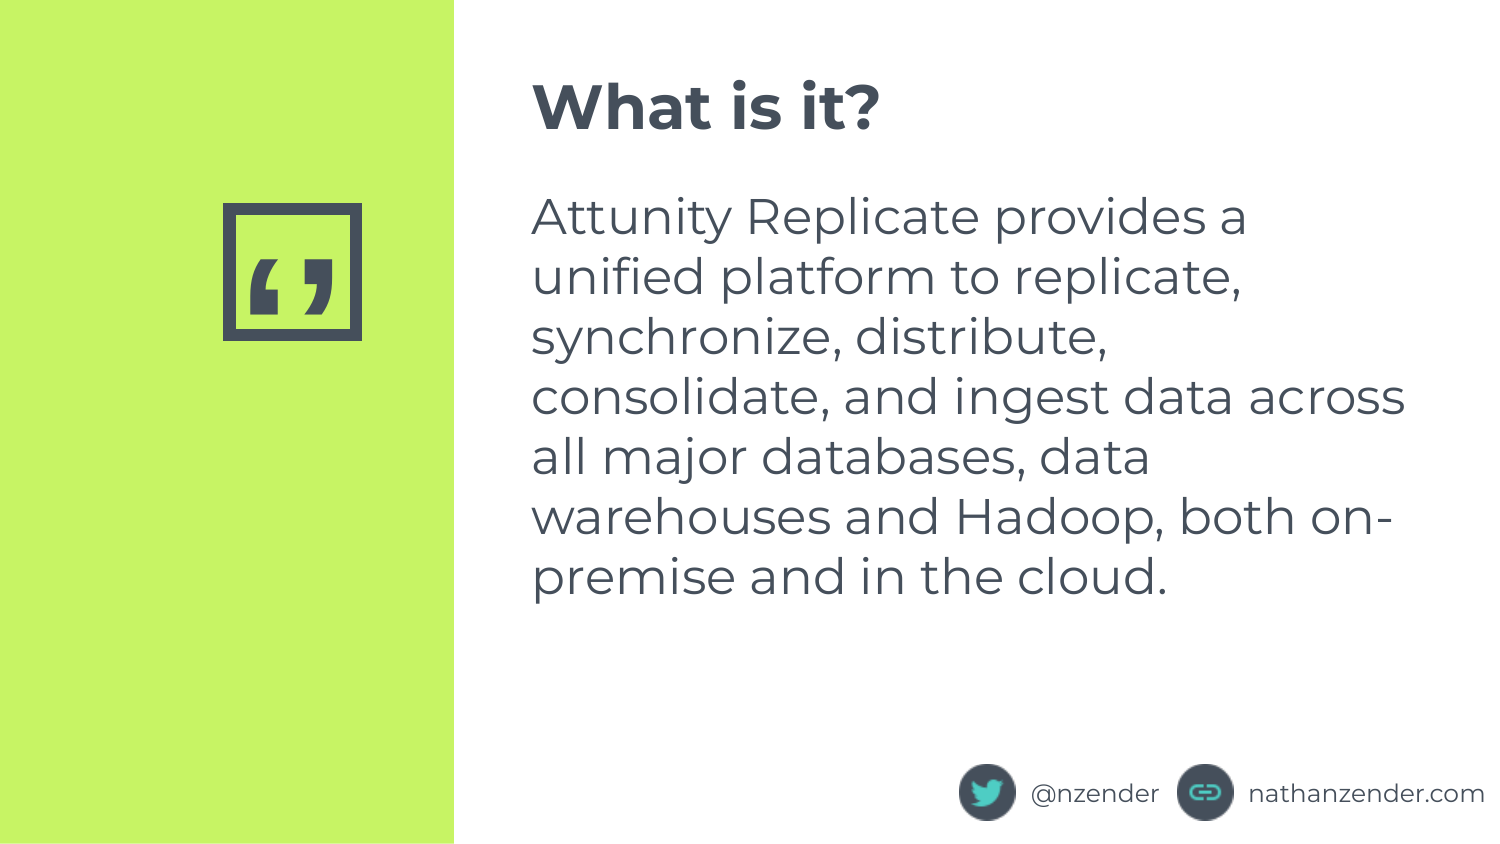

What is it?
Attunity Replicate provides a unified platform to replicate, synchronize, distribute, consolidate, and ingest data across all major databases, data warehouses and Hadoop, both on-premise and in the cloud.